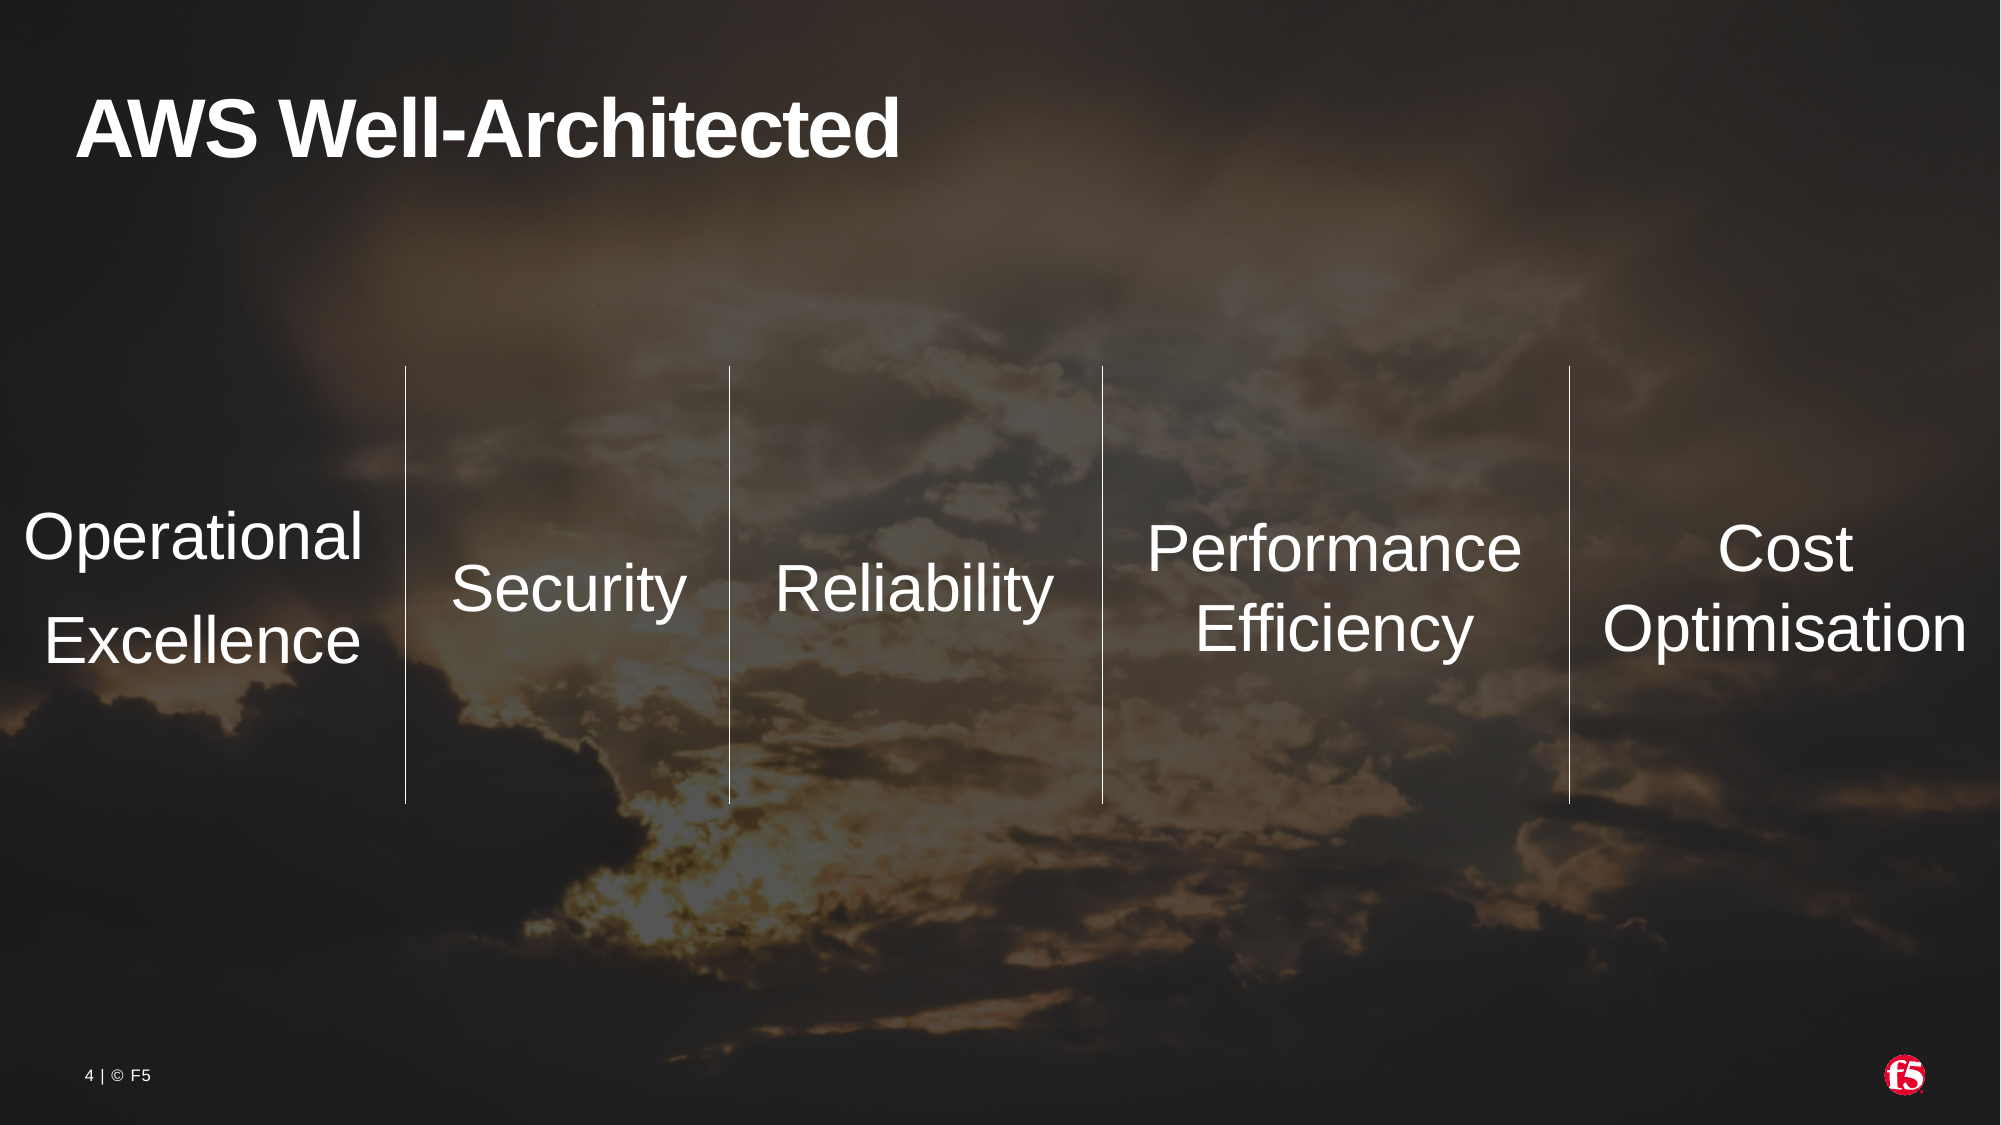

# AWS Well-Architected
Operational
Excellence
Performance Efficiency
Cost Optimisation
Security
Reliability